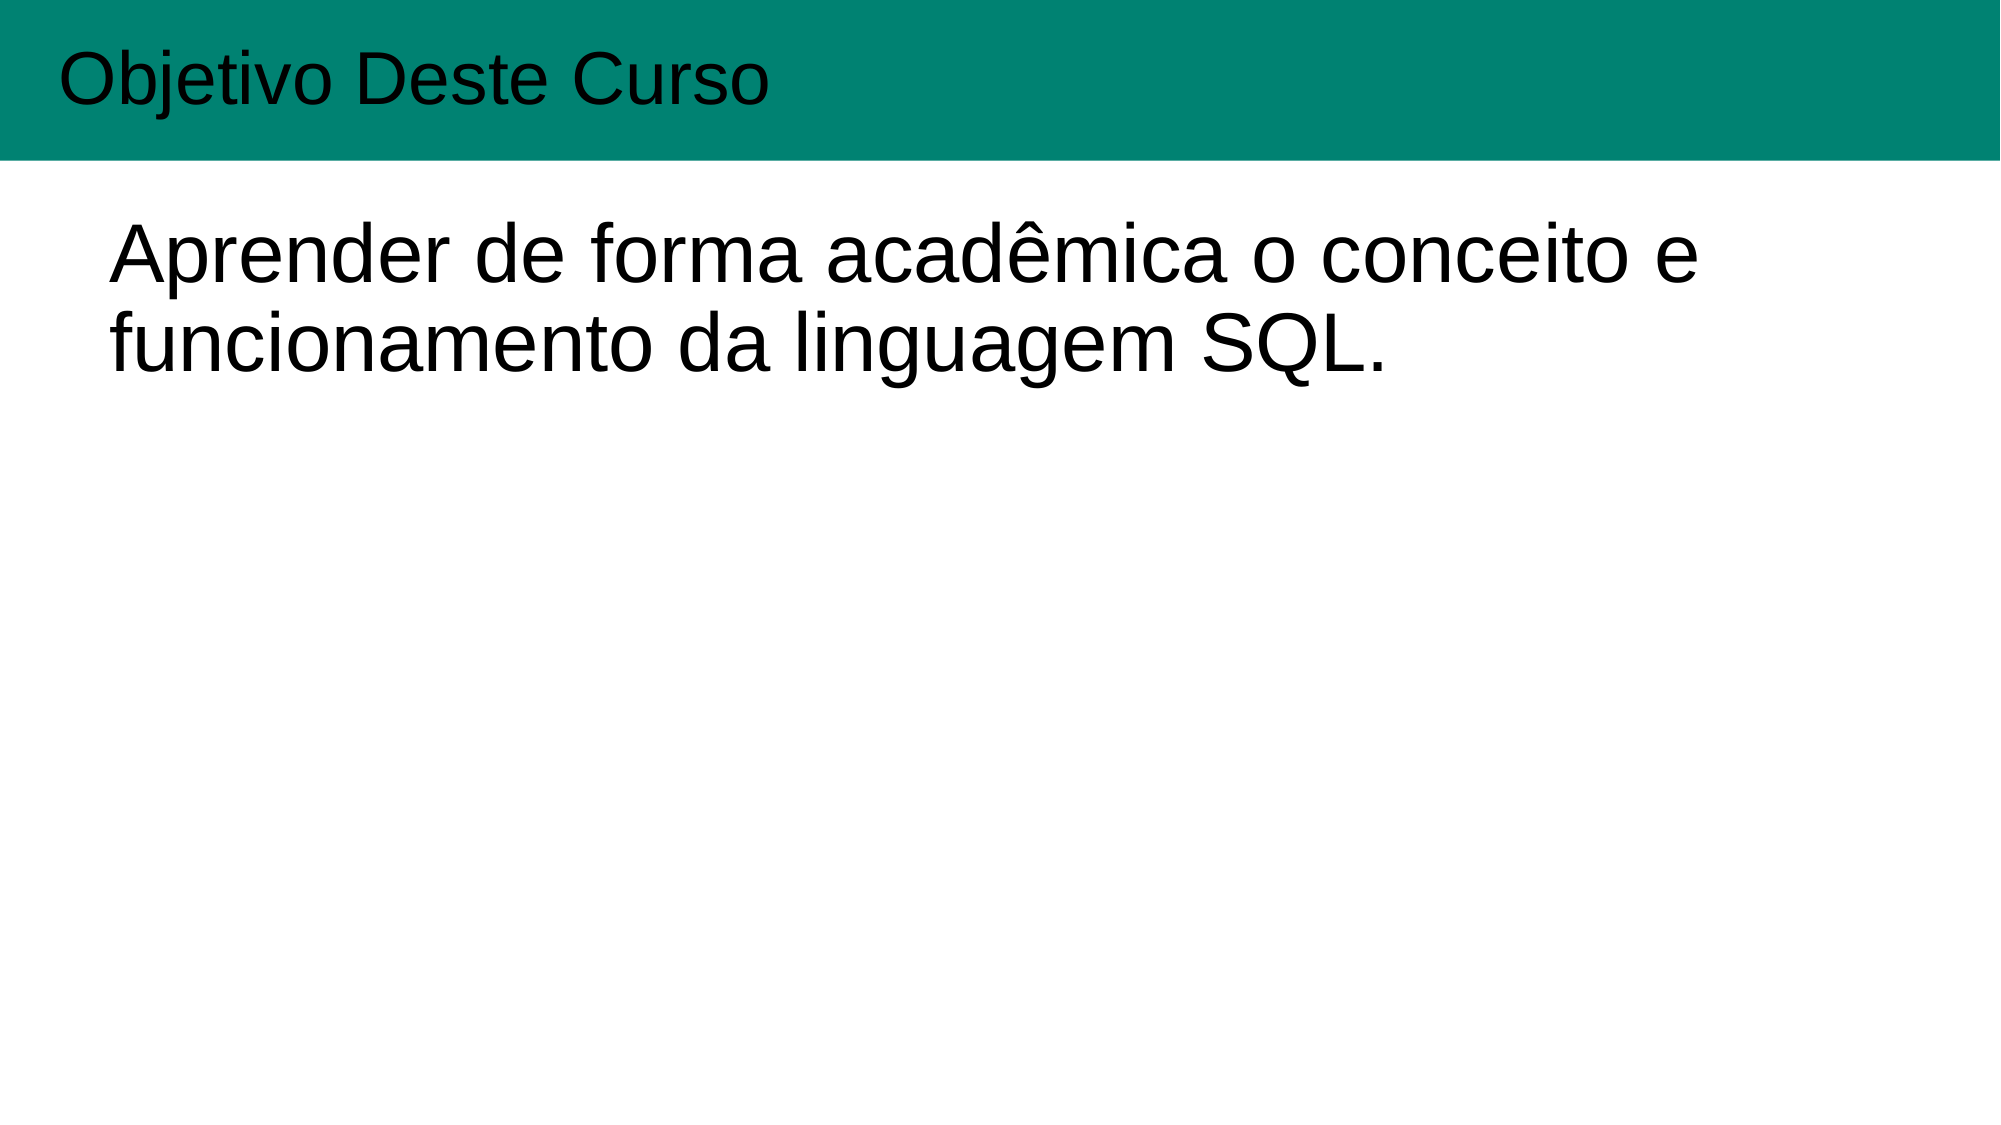

Objetivo Deste Curso
#
Aprender de forma acadêmica o conceito e funcionamento da linguagem SQL.